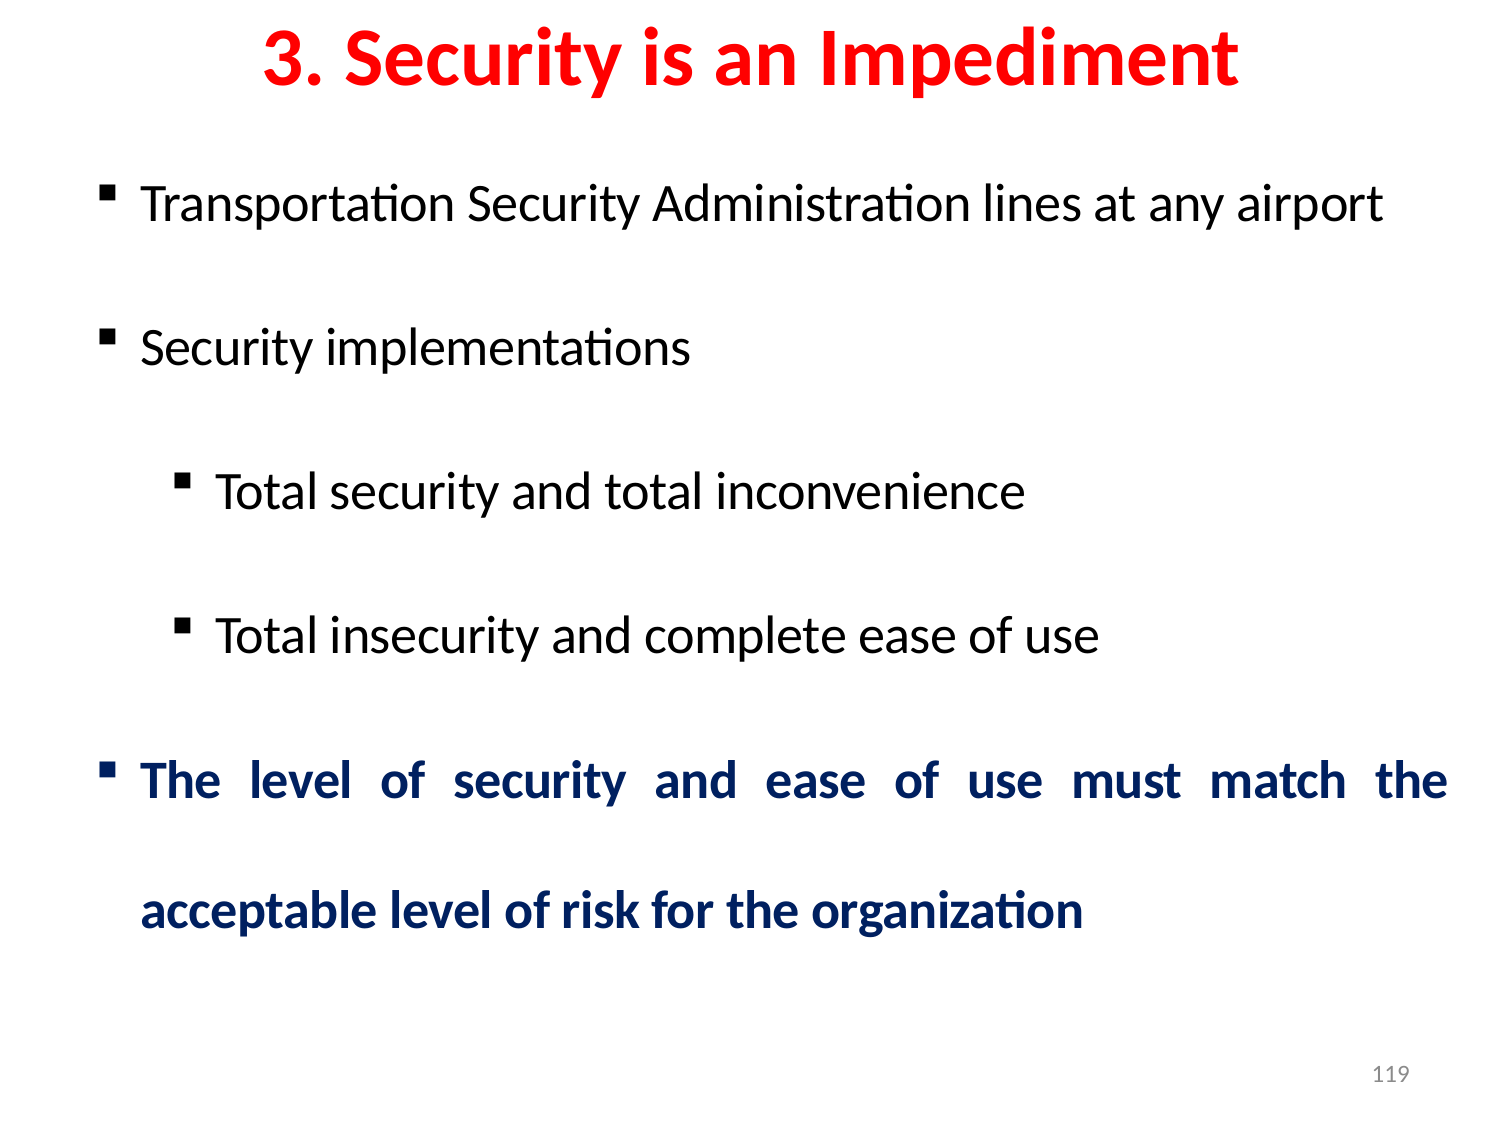

3. Security is an Impediment
Transportation Security Administration lines at any airport
Security implementations
Total security and total inconvenience
Total insecurity and complete ease of use
The level of security and ease of use must match the acceptable level of risk for the organization
119